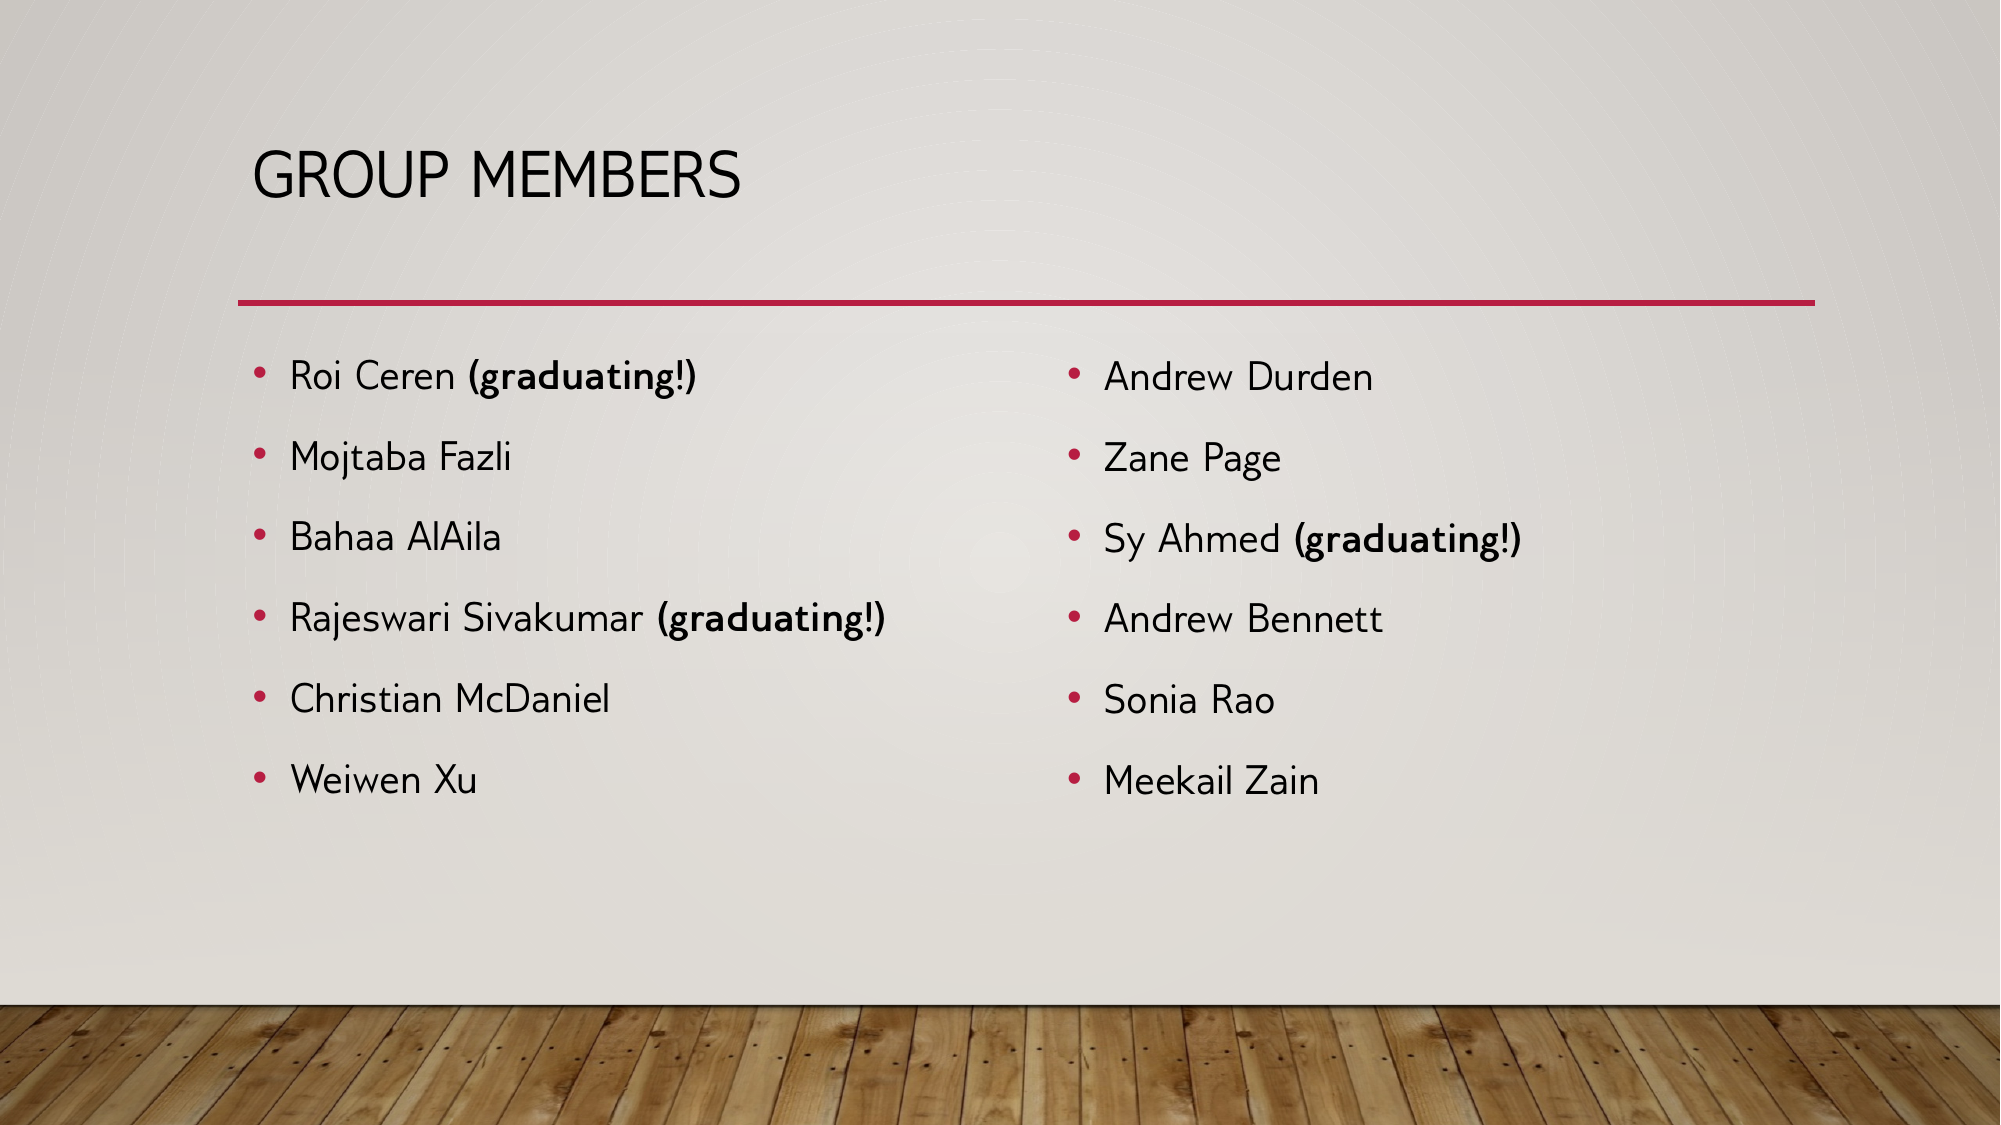

# Group Members
Roi Ceren (graduating!)
Mojtaba Fazli
Bahaa AlAila
Rajeswari Sivakumar (graduating!)
Christian McDaniel
Weiwen Xu
Andrew Durden
Zane Page
Sy Ahmed (graduating!)
Andrew Bennett
Sonia Rao
Meekail Zain